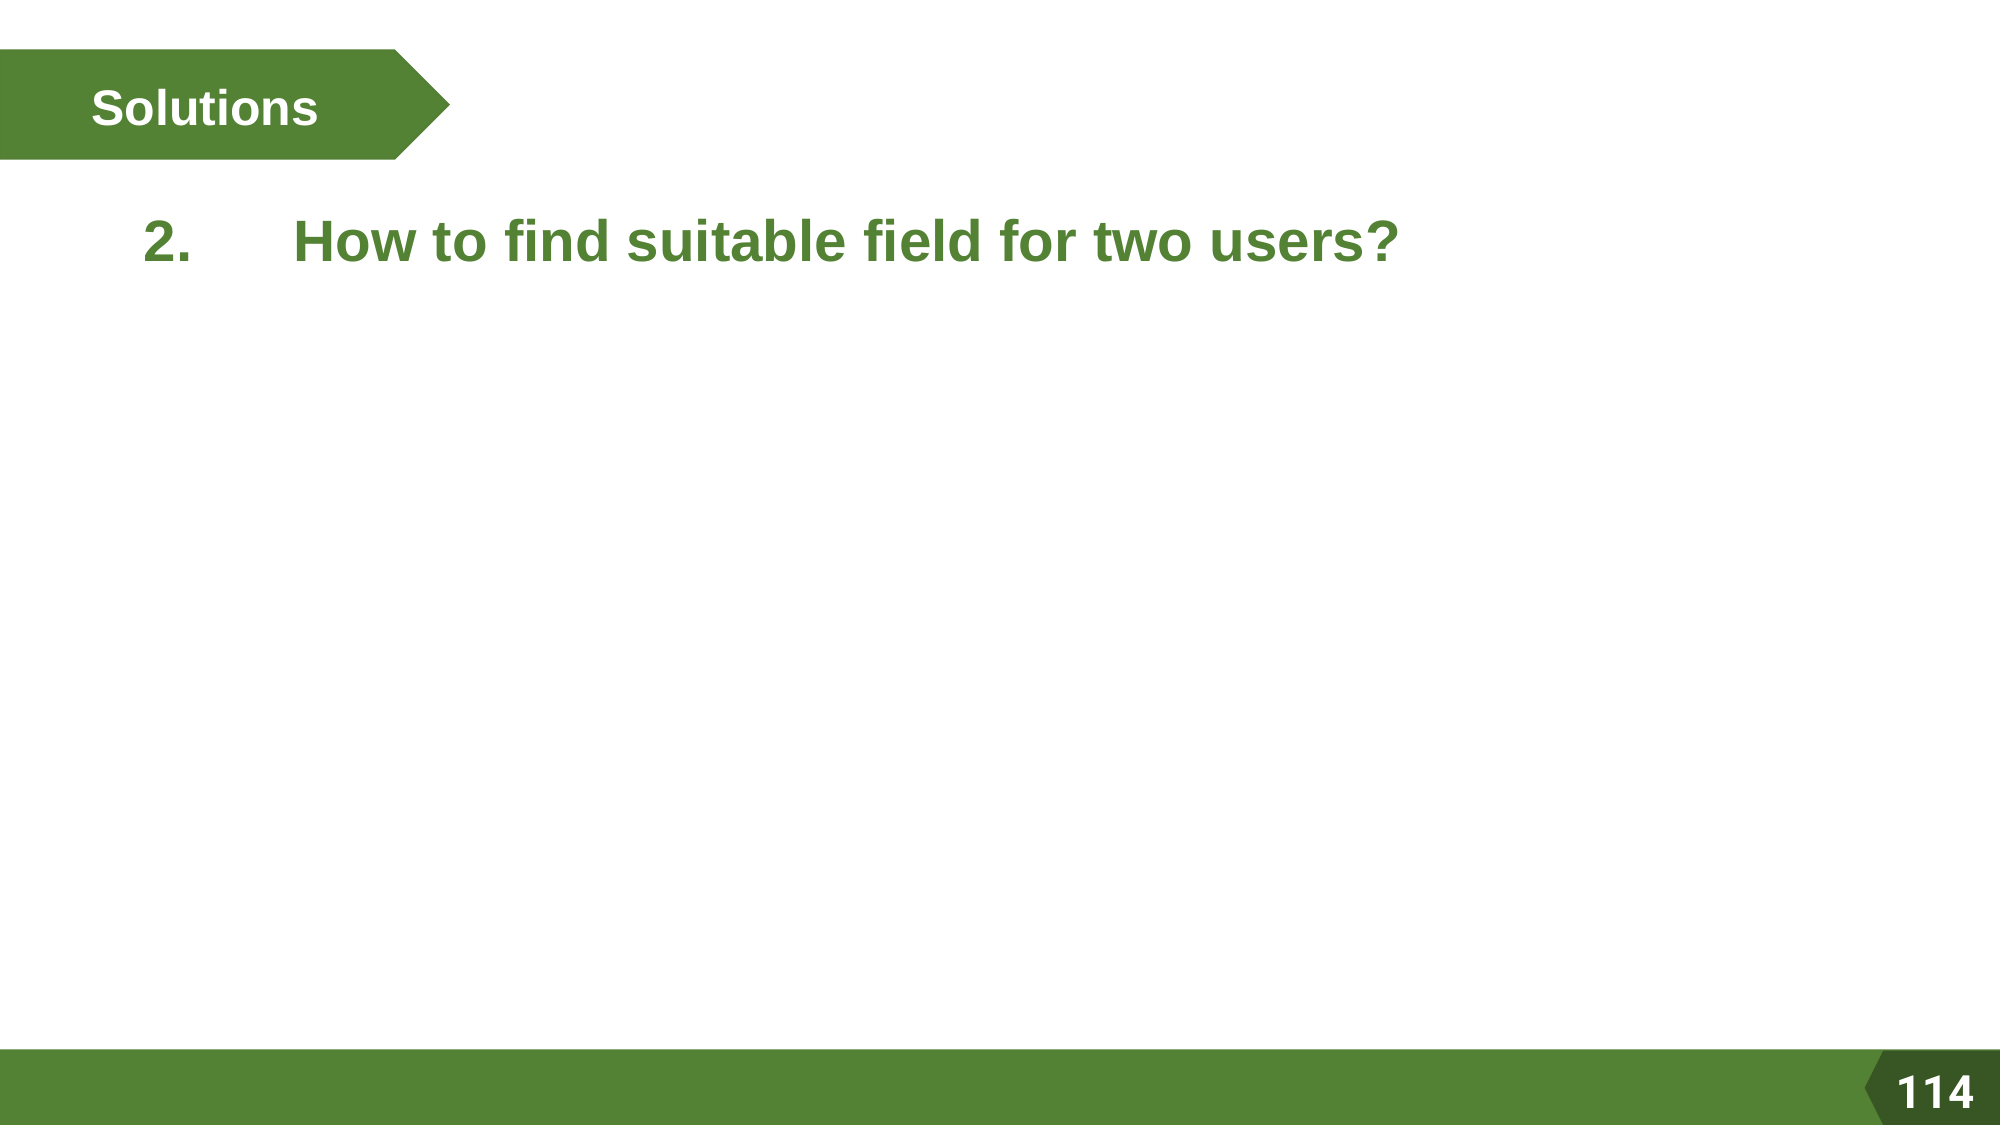

Solutions

2.	How to find suitable field for two users?

114